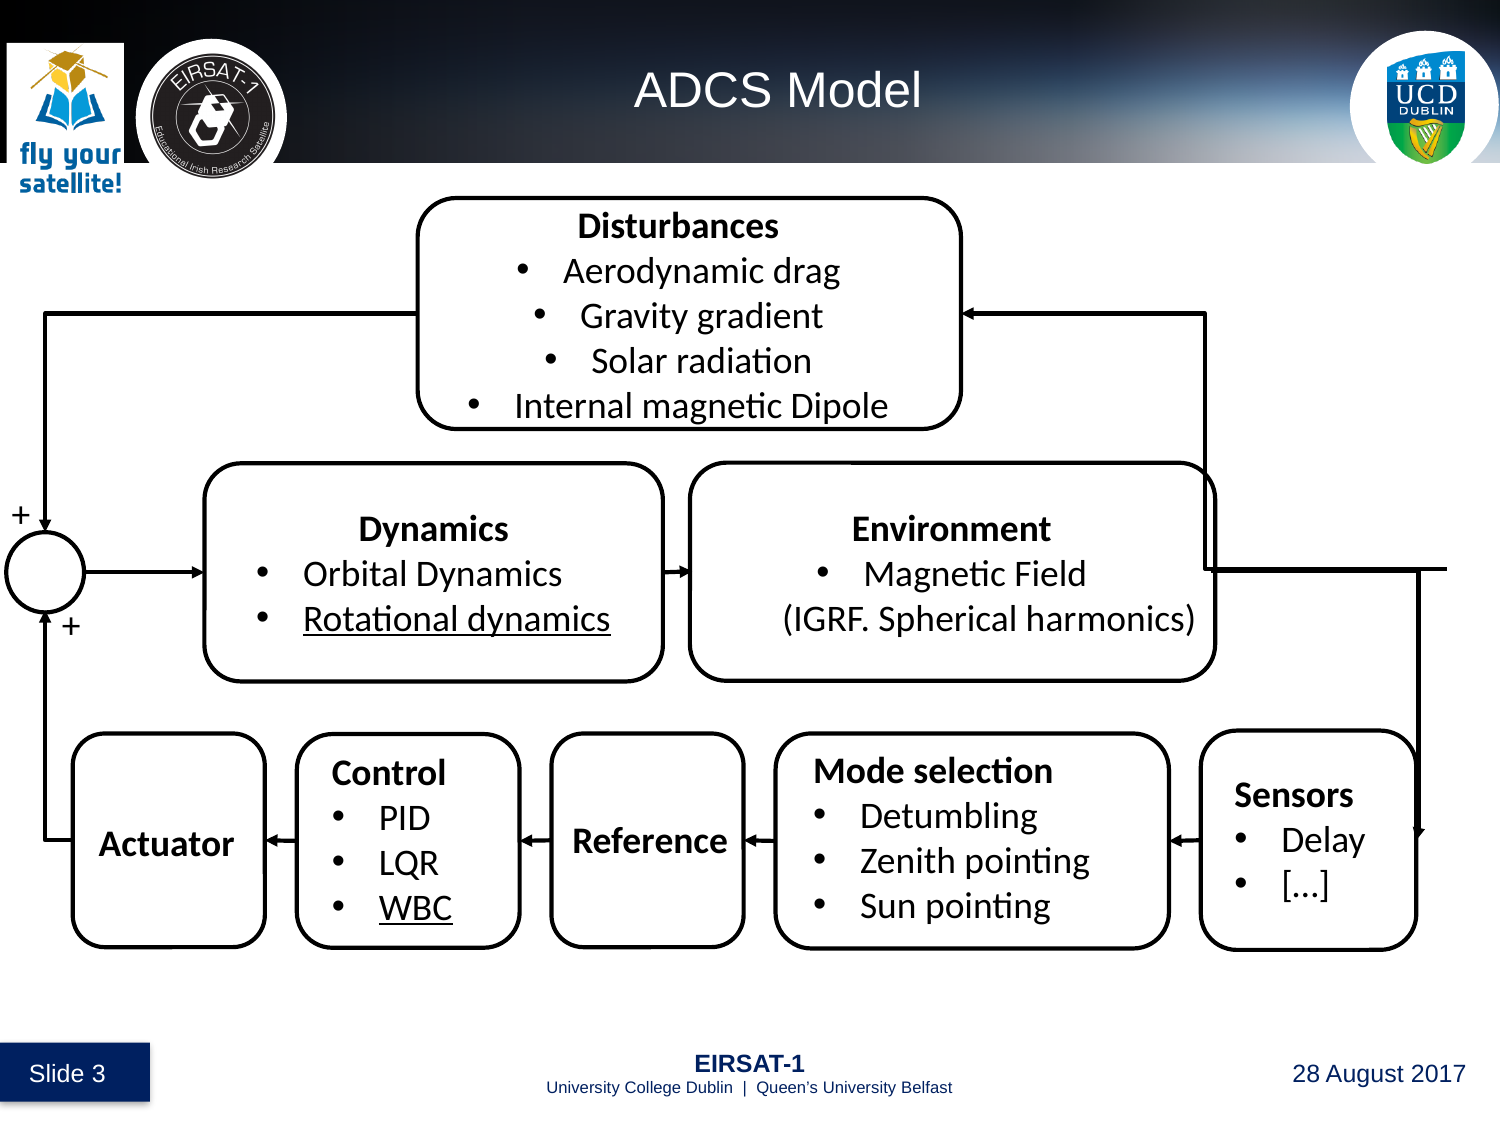

# ADCS Model
Disturbances
Aerodynamic drag
Gravity gradient
Solar radiation
Internal magnetic Dipole

+
Environment
Magnetic Field
(IGRF. Spherical harmonics)
Dynamics
Orbital Dynamics
Rotational dynamics

+

Mode selection
Detumbling
Zenith pointing
Sun pointing
Control
PID
LQR
WBC
Sensors
Delay
[…]
Reference
Actuator
  Slide 3
EIRSAT-1
University College Dublin  |  Queen’s University Belfast
28 August 2017